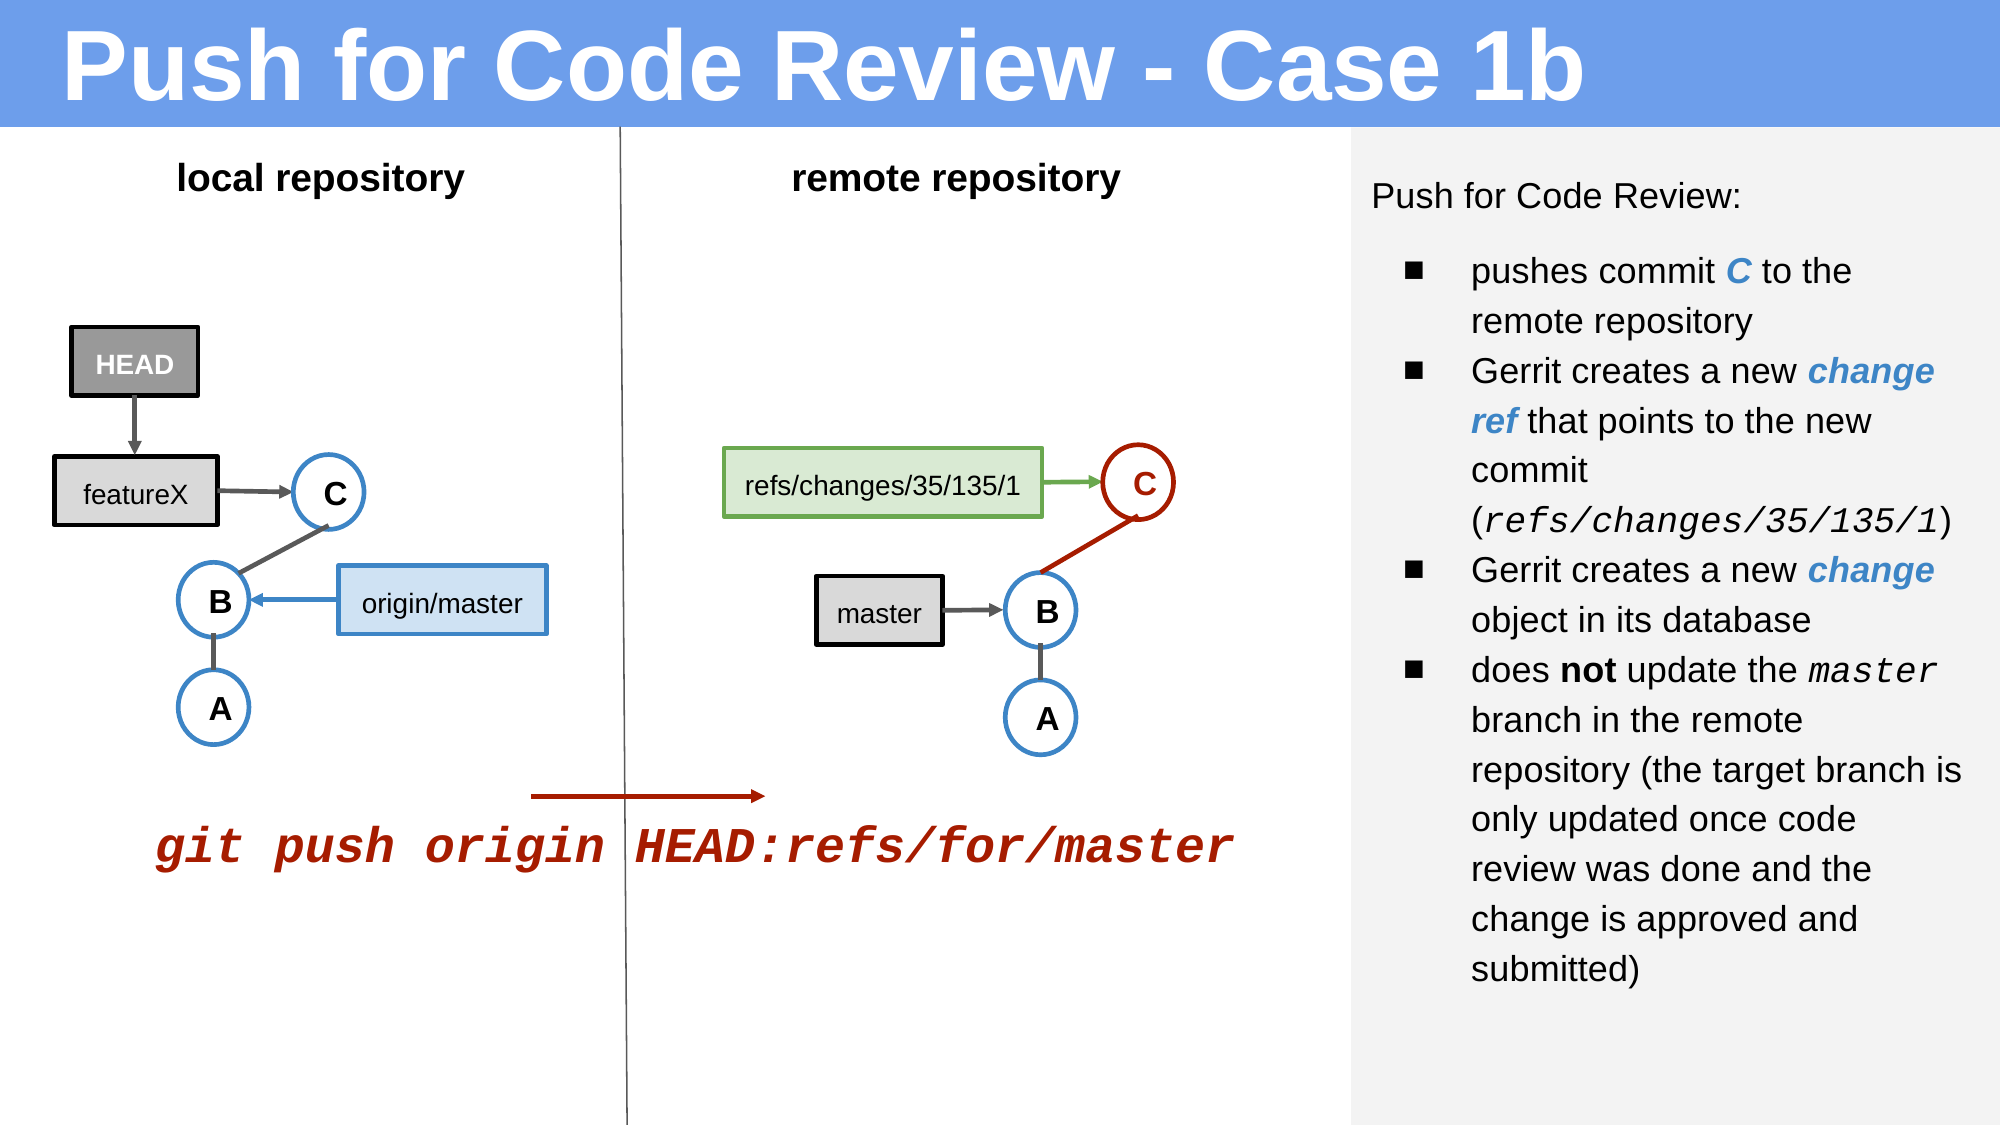

# Push for Code Review - Case 1b

local repository
remote repository
Push for Code Review:
pushes commit C to the remote repository
Gerrit creates a new change ref that points to the new commit (refs/changes/35/135/1)
Gerrit creates a new change object in its database
does not update the master branch in the remote repository (the target branch is only updated once code review was done and the change is approved and submitted)
HEAD
C
refs/changes/35/135/1
C
featureX
B
origin/master
B
master
A
A
git push origin HEAD:refs/for/master